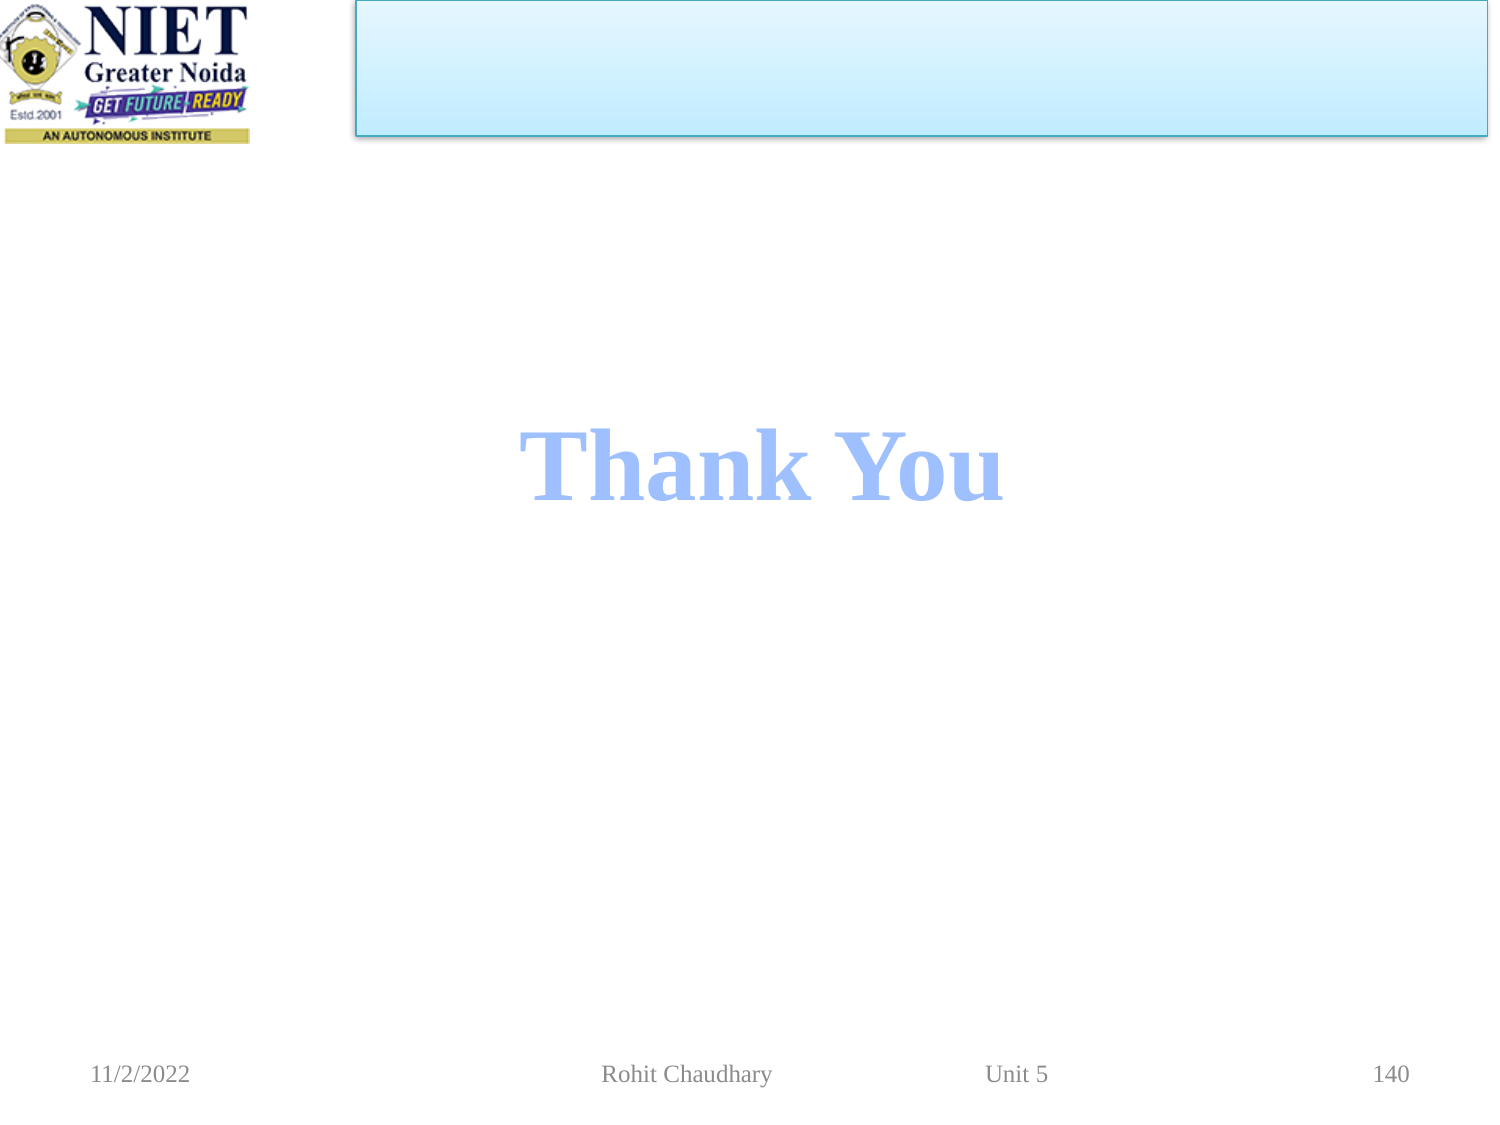

Thank You
11/2/2022
Rohit Chaudhary                                  Unit 5
140